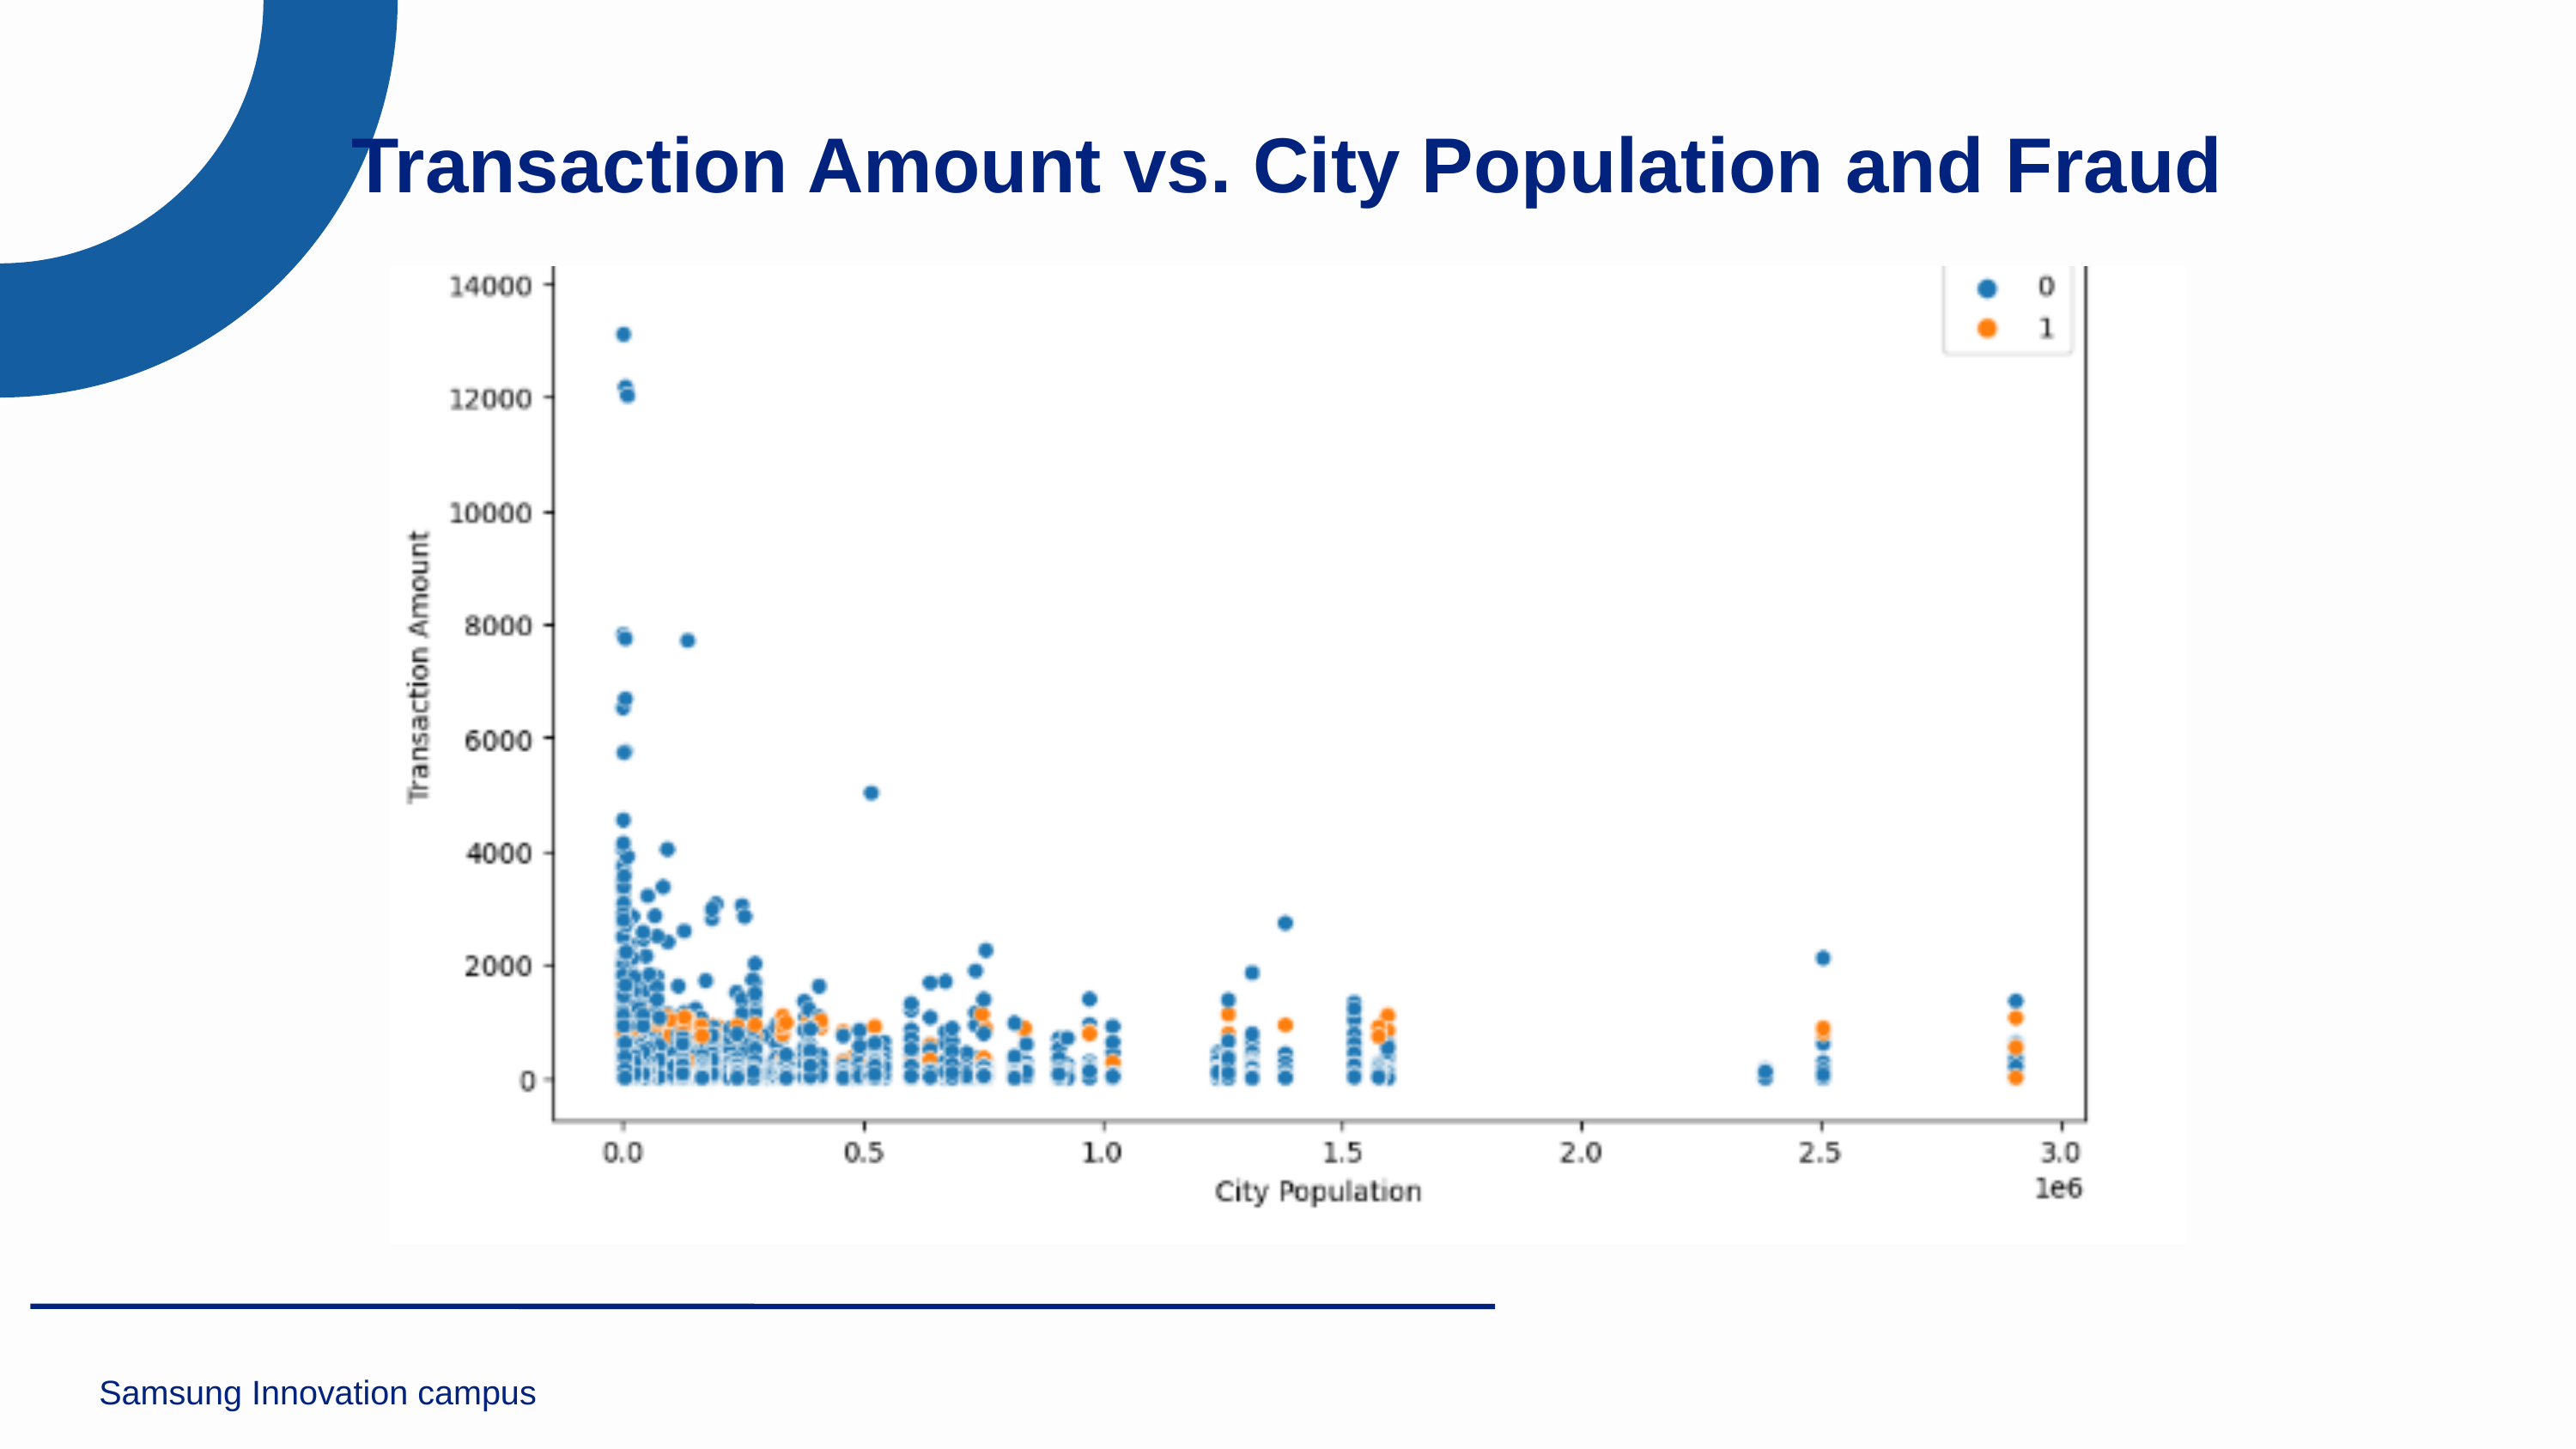

Transaction Amount vs. City Population and Fraud

Samsung Innovation campus